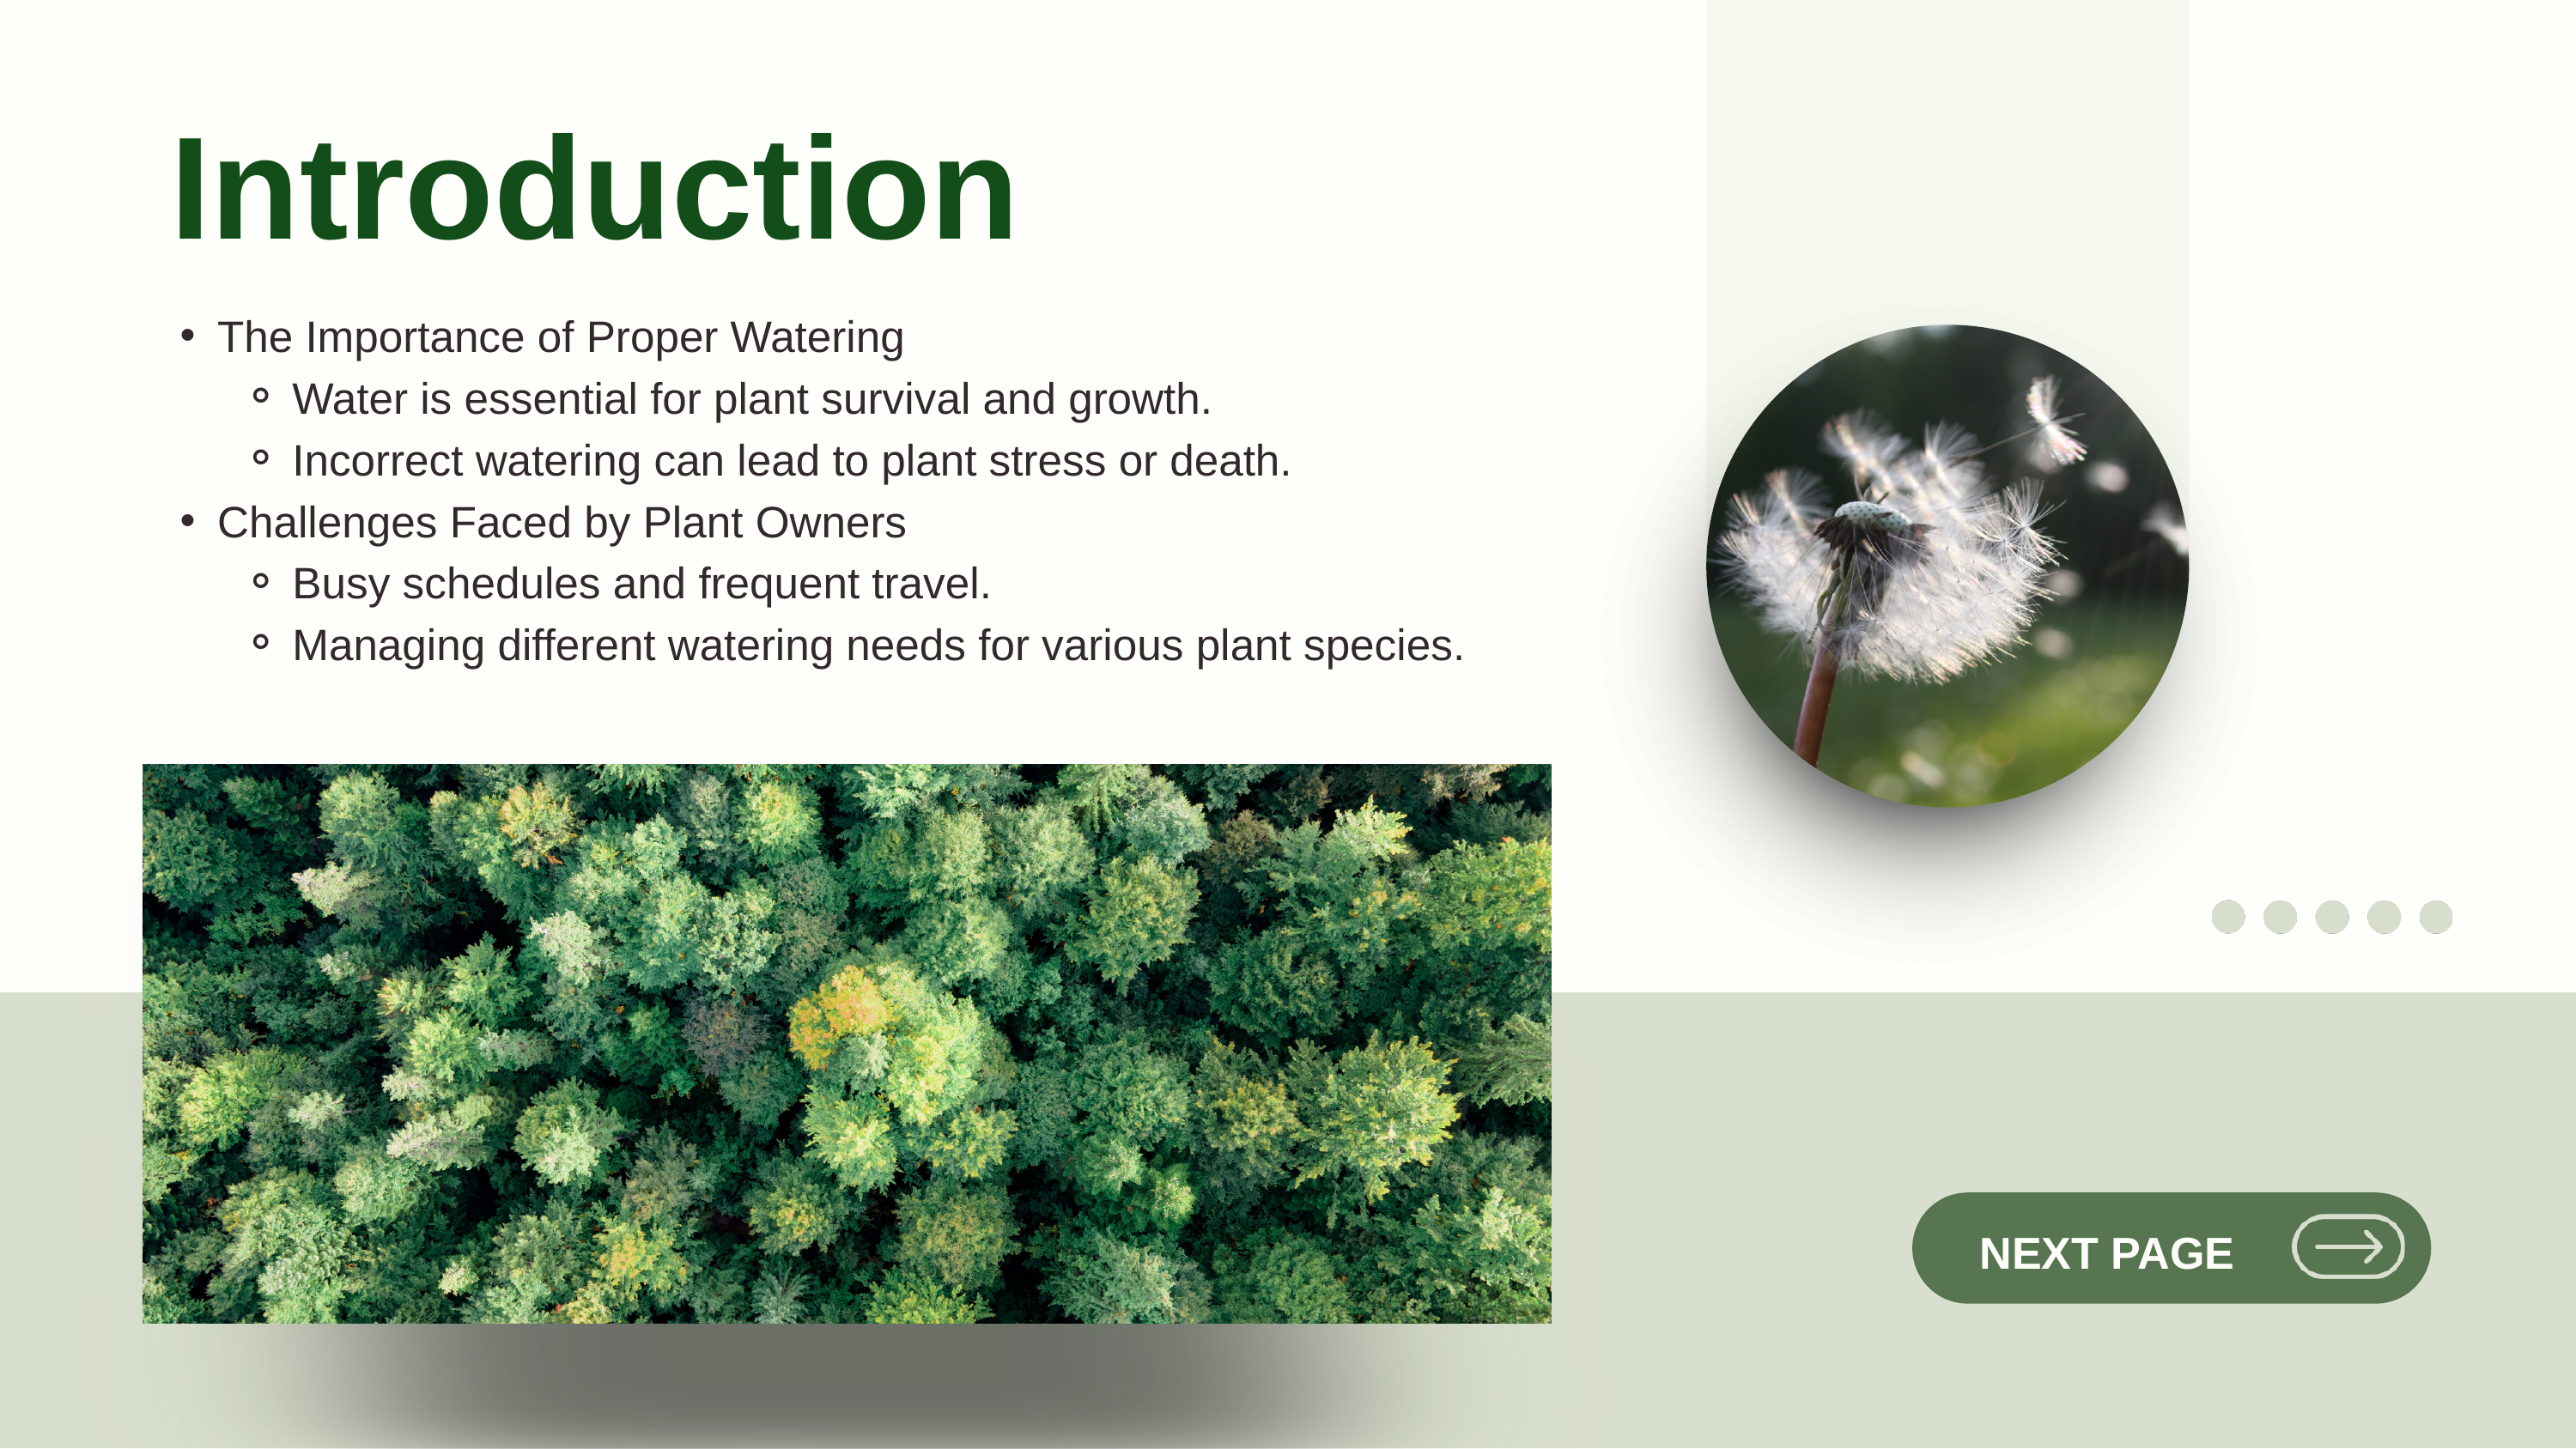

Introduction

The Importance of Proper Watering
Water is essential for plant survival and growth.
Incorrect watering can lead to plant stress or death.
Challenges Faced by Plant Owners
Busy schedules and frequent travel.
Managing different watering needs for various plant species.

NEXT PAGE